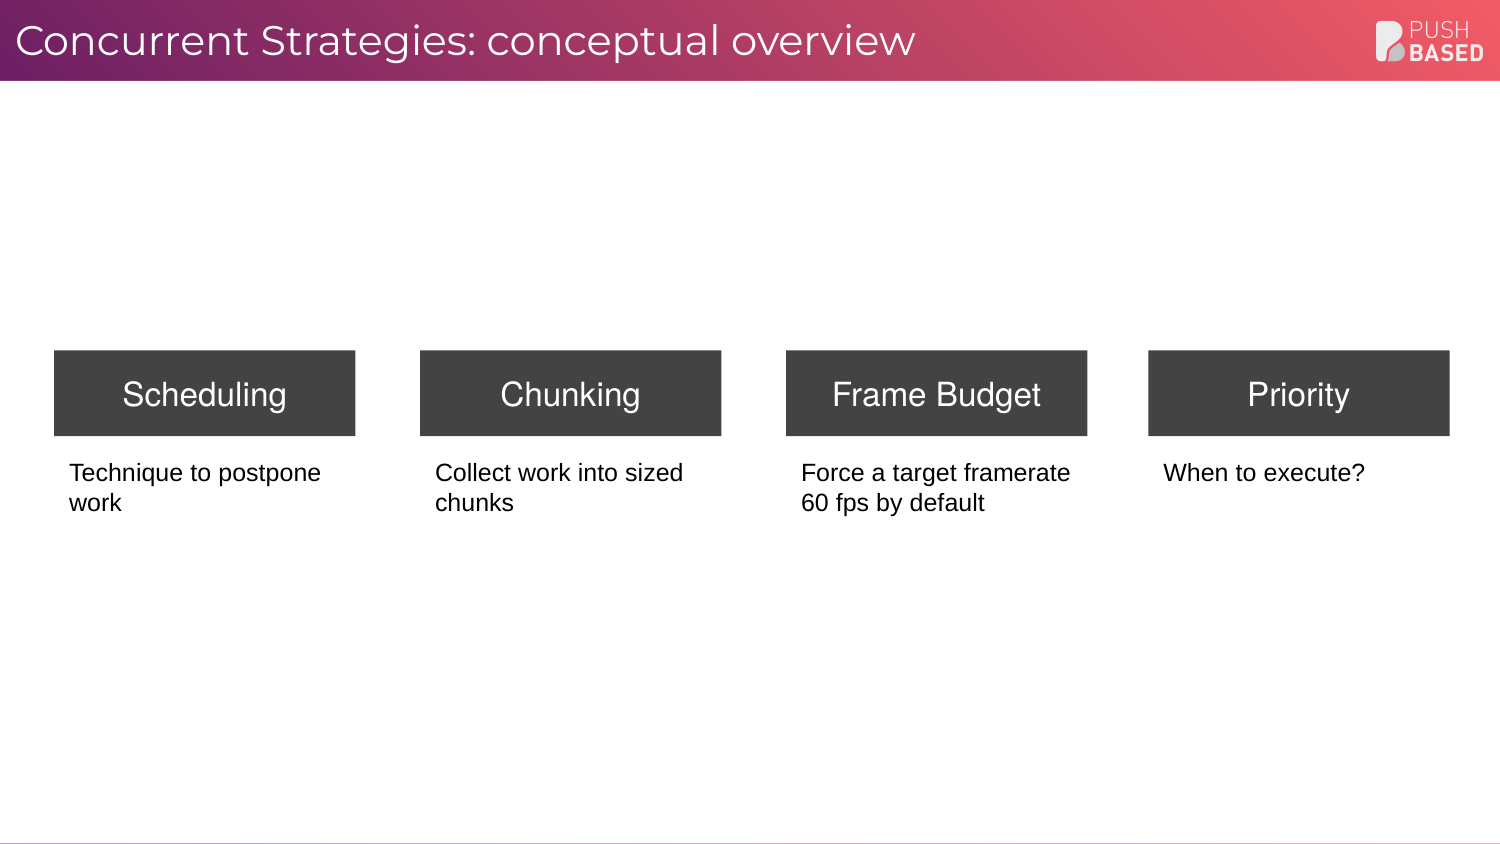

# Concurrent Strategies: conceptual overview
Scheduling
Technique to postpone work
Chunking
Collect work into sized chunks
Frame Budget
Force a target framerate
60 fps by default
Priority
When to execute?